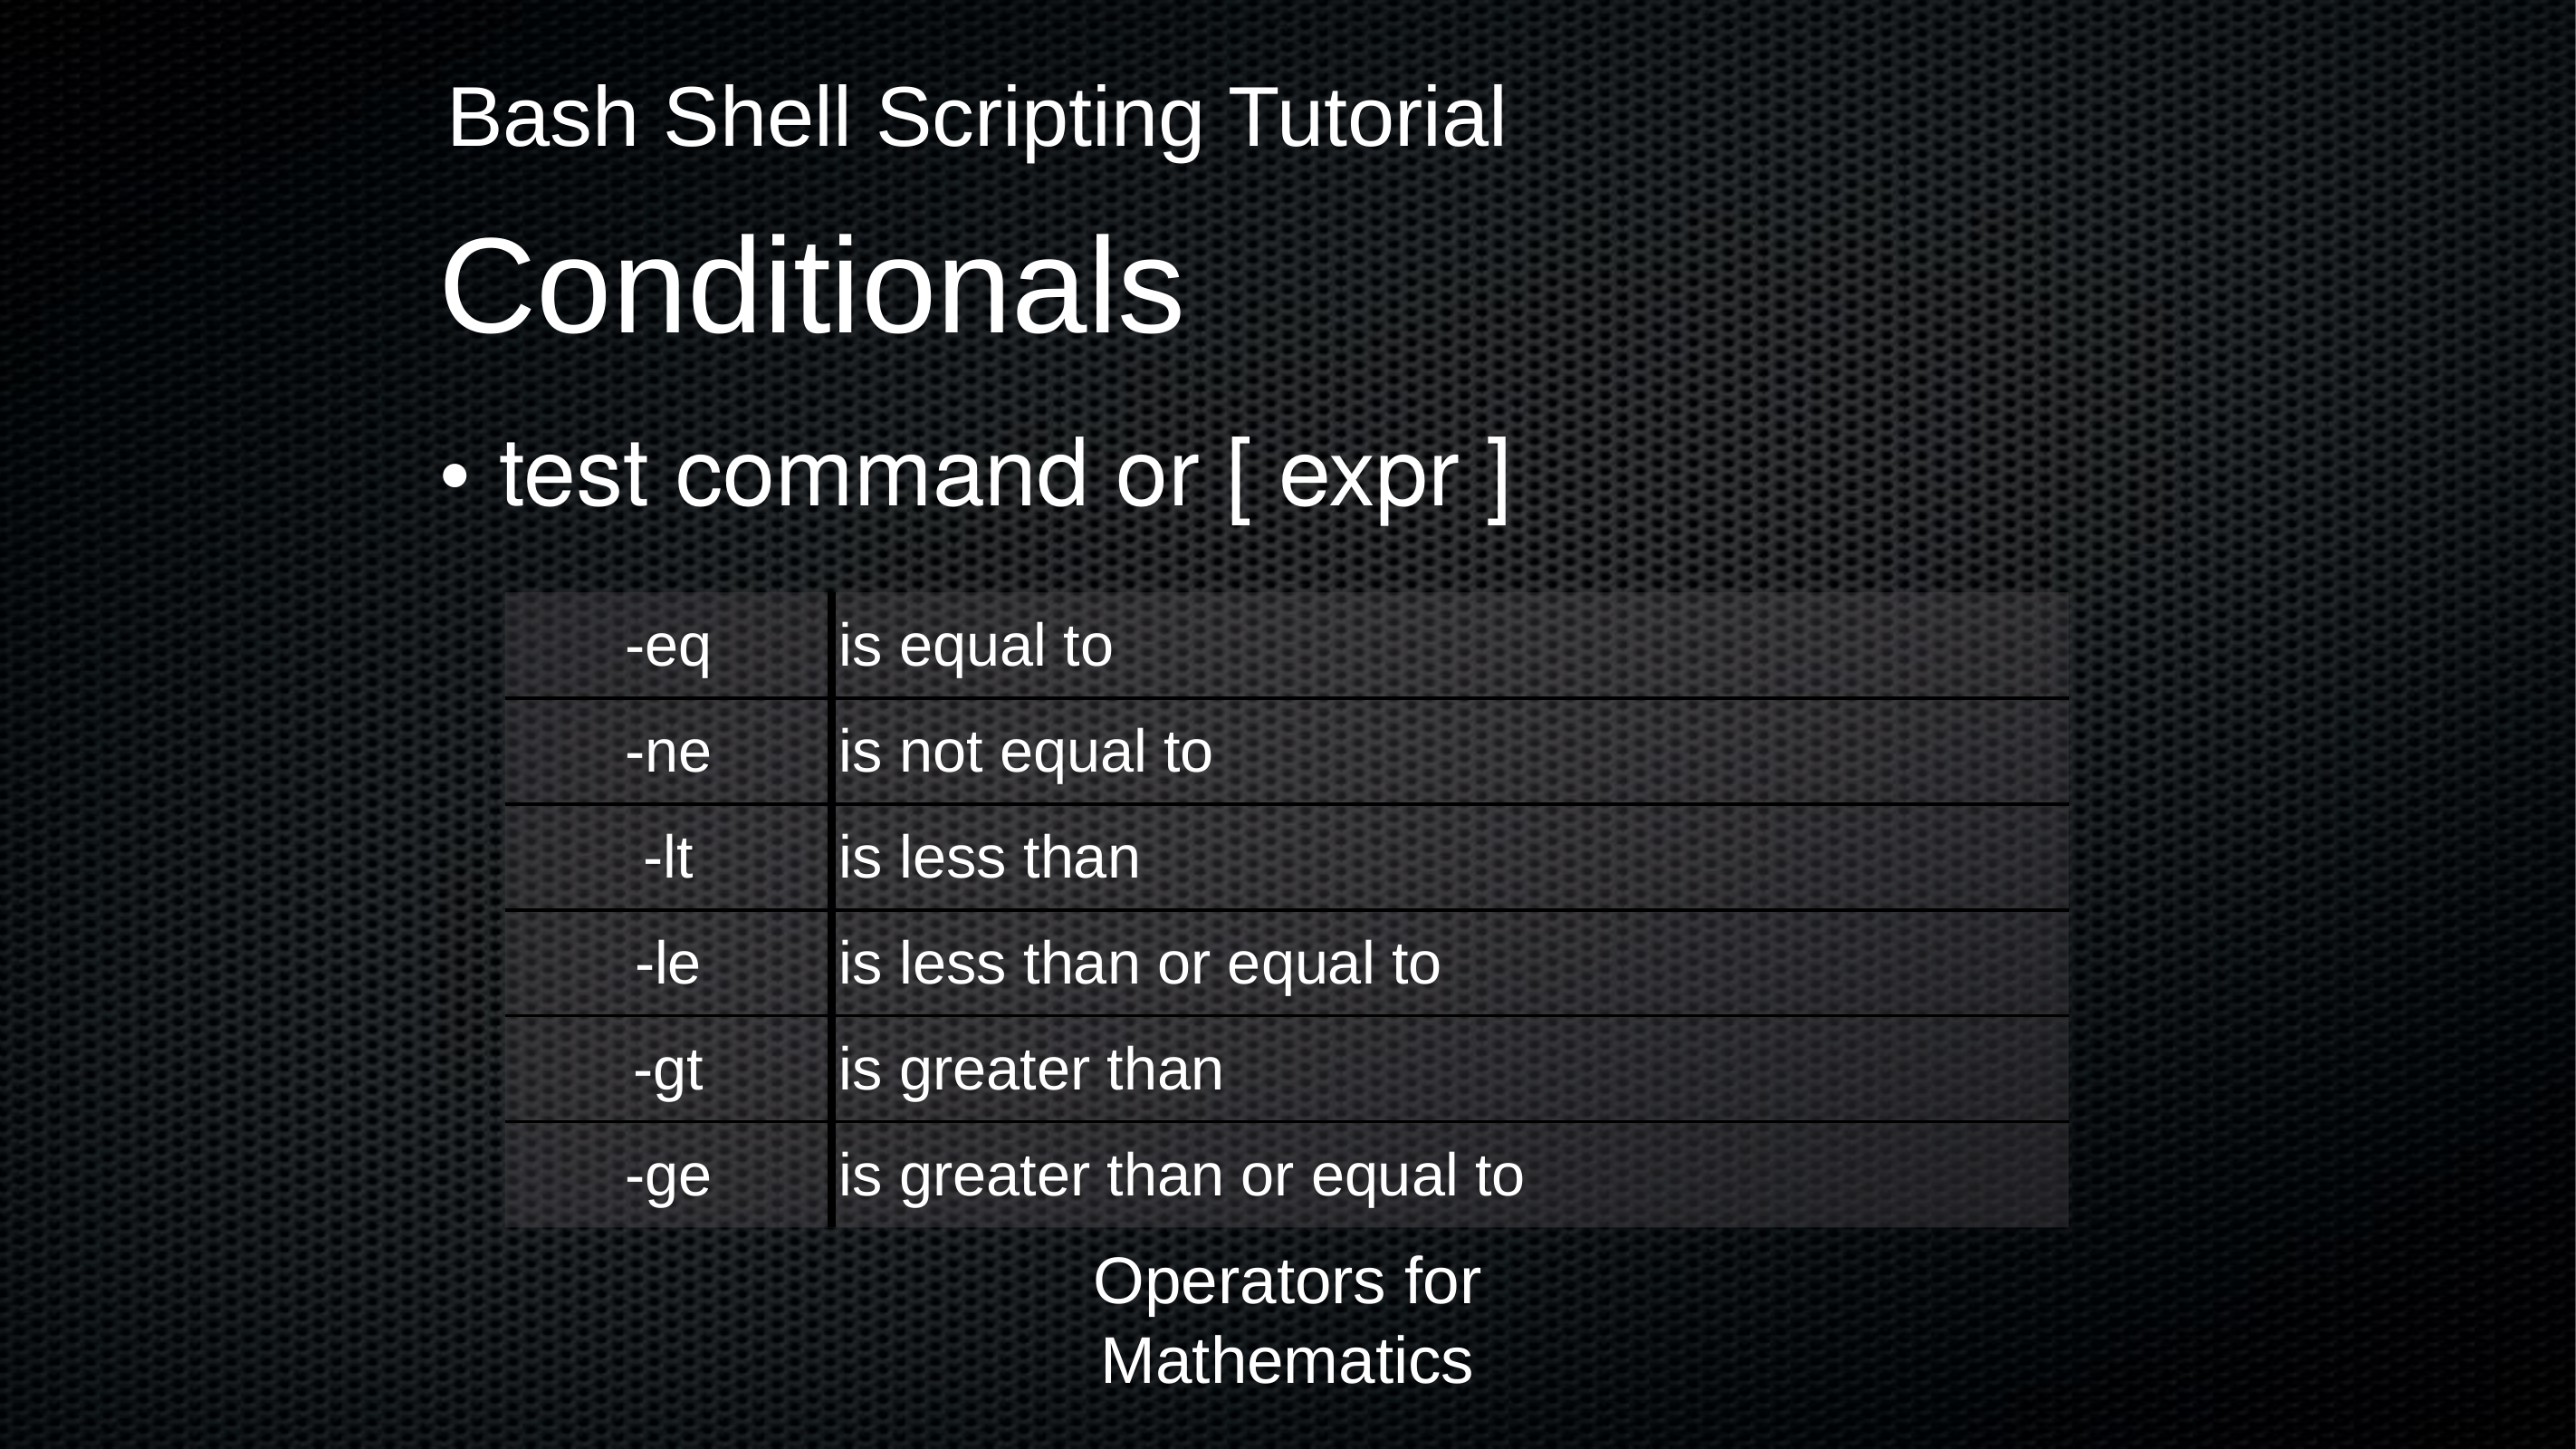

# Bash Shell Scripting Tutorial
Conditionals
test command or [ expr ]
| -eq | is equal to |
| --- | --- |
| -ne | is not equal to |
| -lt | is less than |
| -le | is less than or equal to |
| -gt | is greater than |
| -ge | is greater than or equal to |
Operators for Mathematics